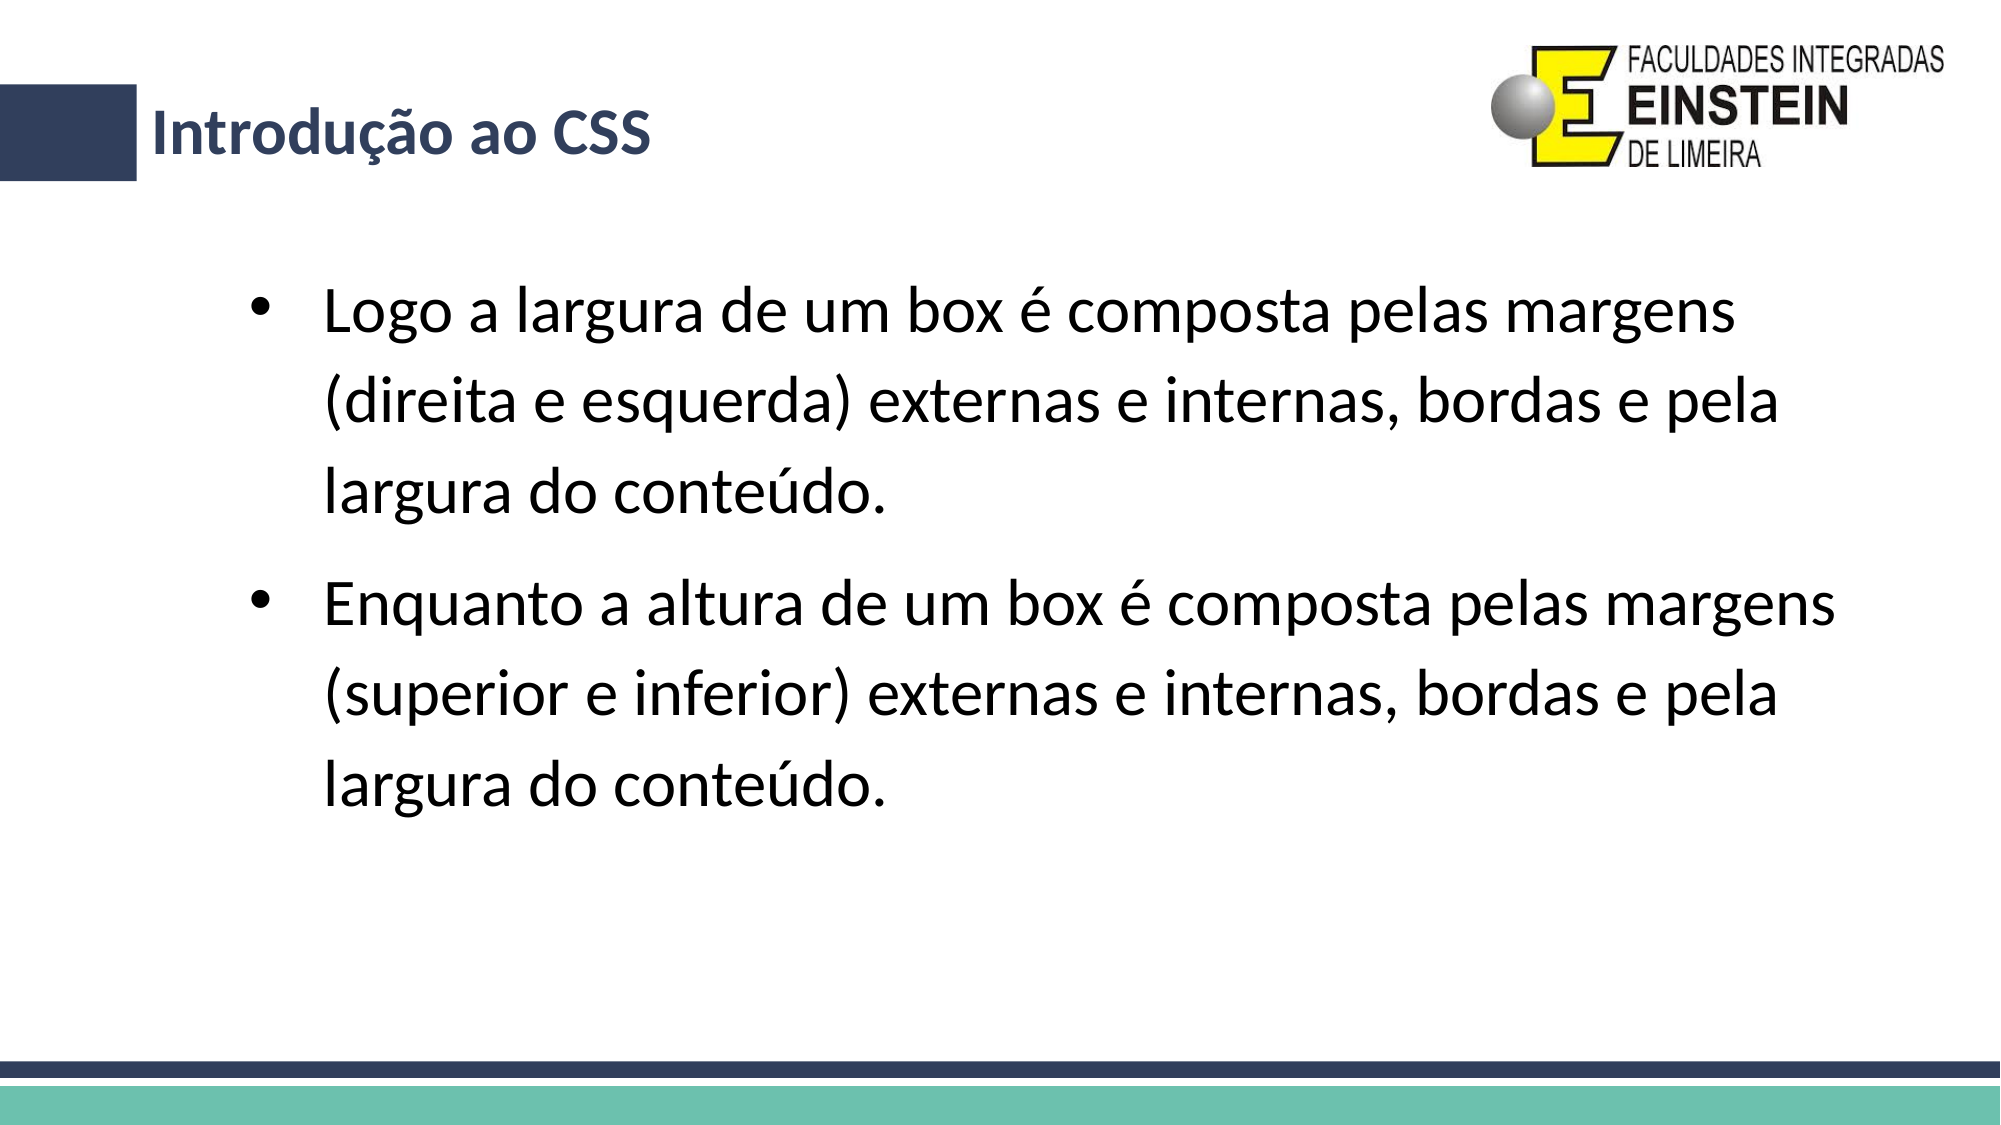

# Introdução ao CSS
Logo a largura de um box é composta pelas margens (direita e esquerda) externas e internas, bordas e pela largura do conteúdo.
Enquanto a altura de um box é composta pelas margens (superior e inferior) externas e internas, bordas e pela largura do conteúdo.